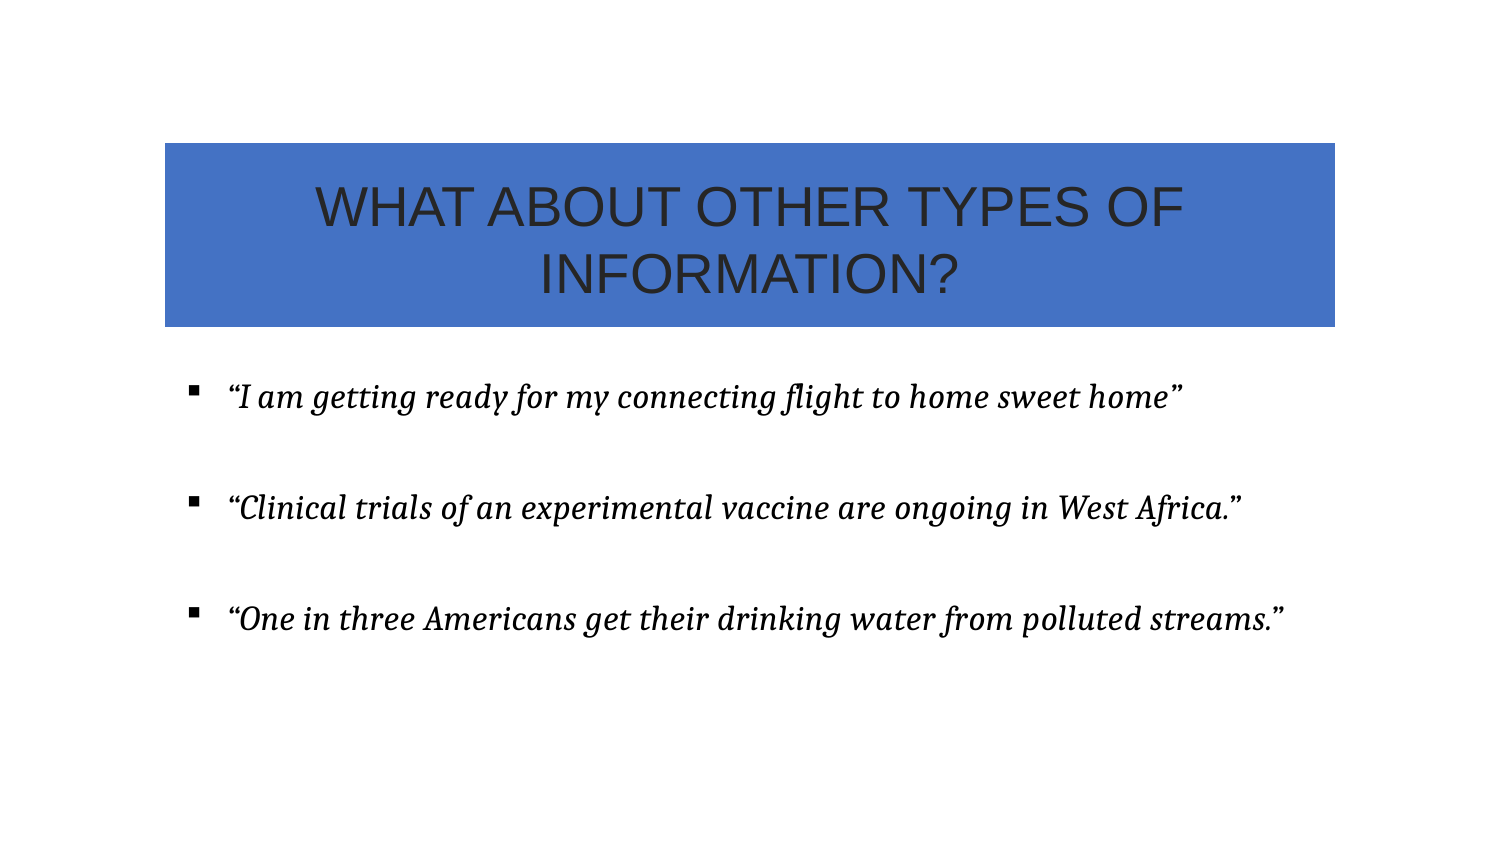

WHAT ABOUT OTHER TYPES OF INFORMATION?
“I am getting ready for my connecting flight to home sweet home”

“Clinical trials of an experimental vaccine are ongoing in West Africa.”

“One in three Americans get their drinking water from polluted streams.”